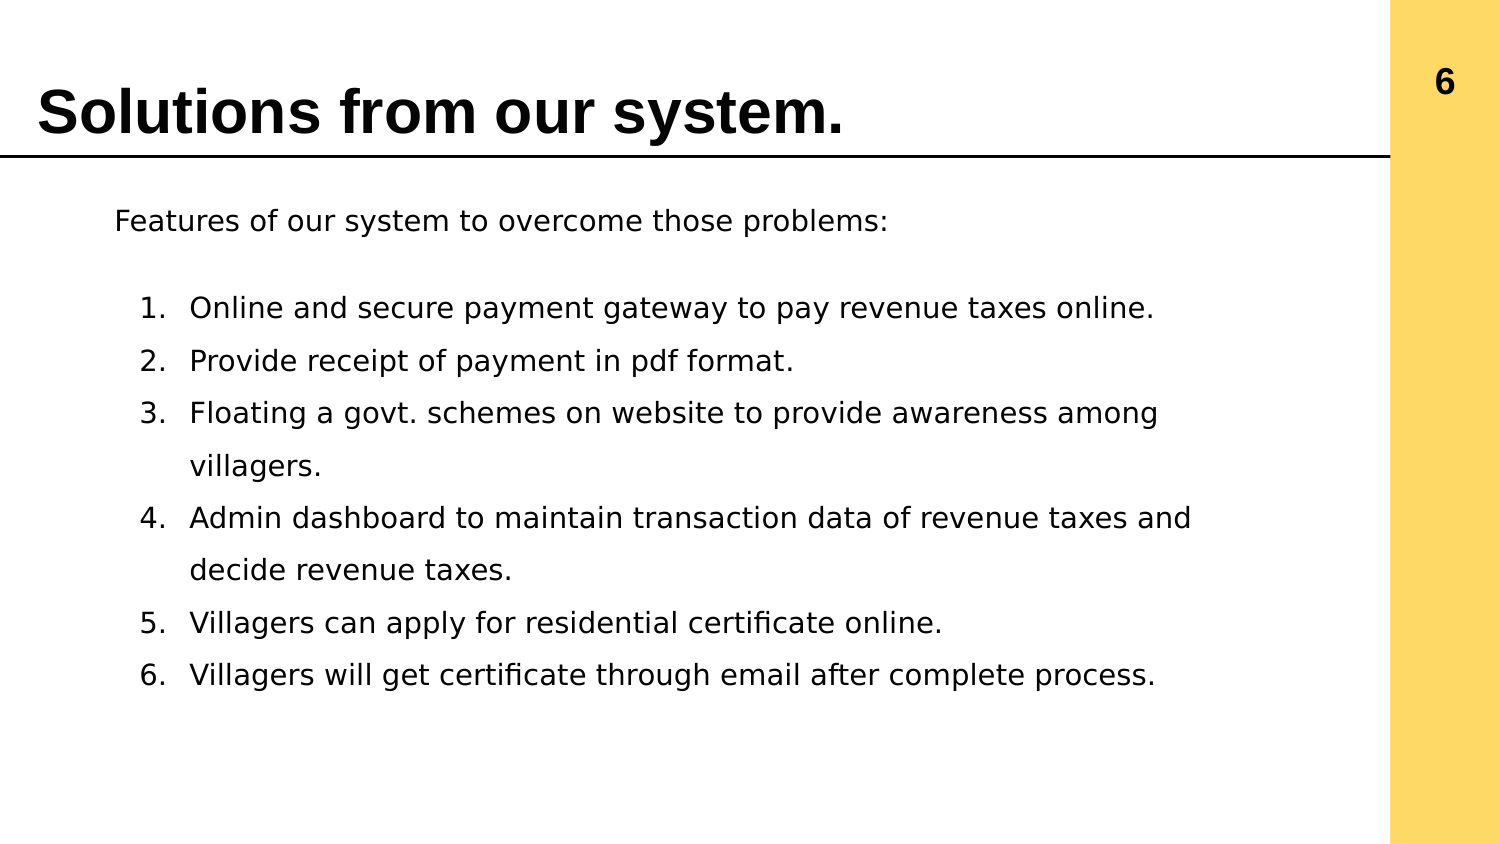

6
# Solutions from our system.
6
Features of our system to overcome those problems:

Online and secure payment gateway to pay revenue taxes online.
Provide receipt of payment in pdf format.
Floating a govt. schemes on website to provide awareness among villagers.
Admin dashboard to maintain transaction data of revenue taxes and decide revenue taxes.
Villagers can apply for residential certificate online.
Villagers will get certificate through email after complete process.